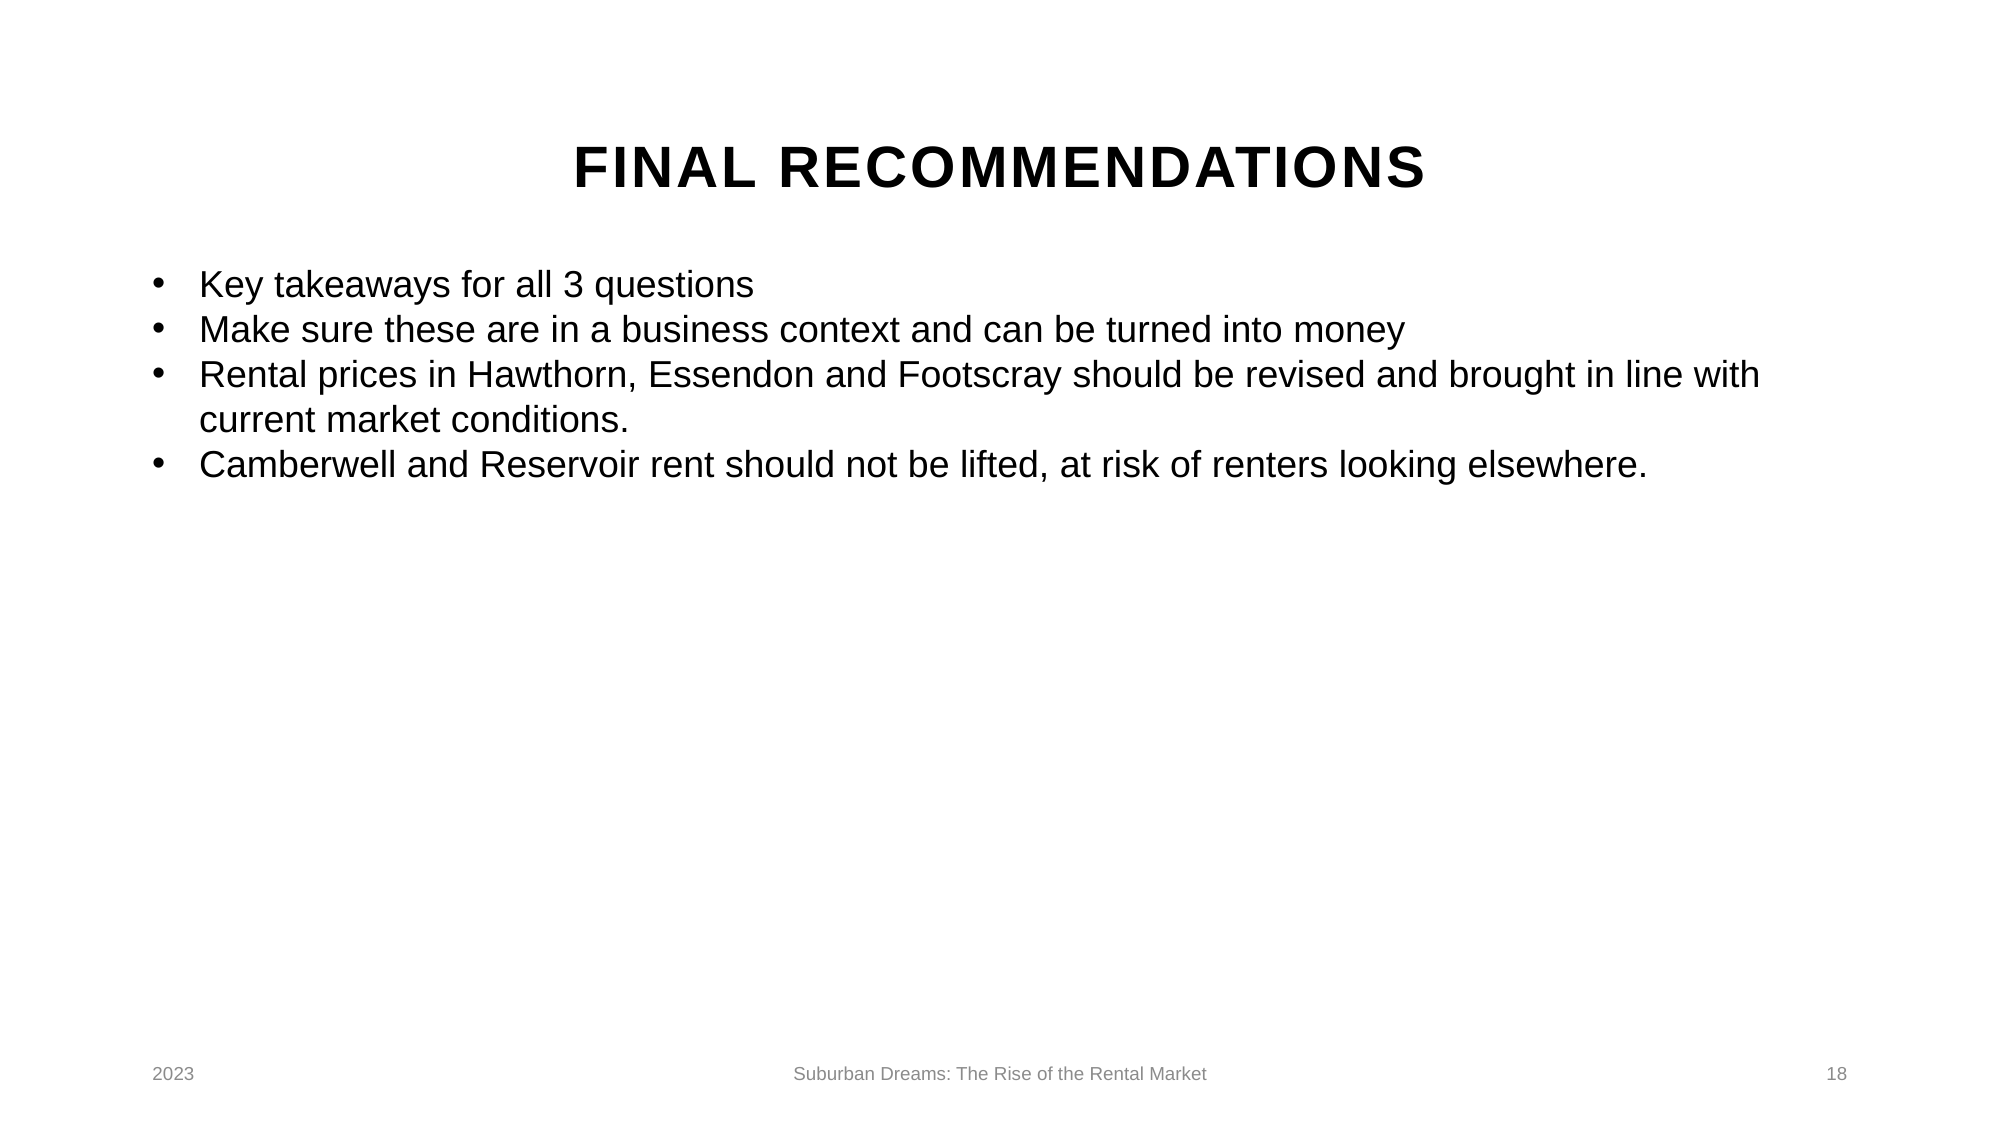

# FINAL RECOMMENDATIONS
Key takeaways for all 3 questions
Make sure these are in a business context and can be turned into money
Rental prices in Hawthorn, Essendon and Footscray should be revised and brought in line with current market conditions.
Camberwell and Reservoir rent should not be lifted, at risk of renters looking elsewhere.
2023
Suburban Dreams: The Rise of the Rental Market
18